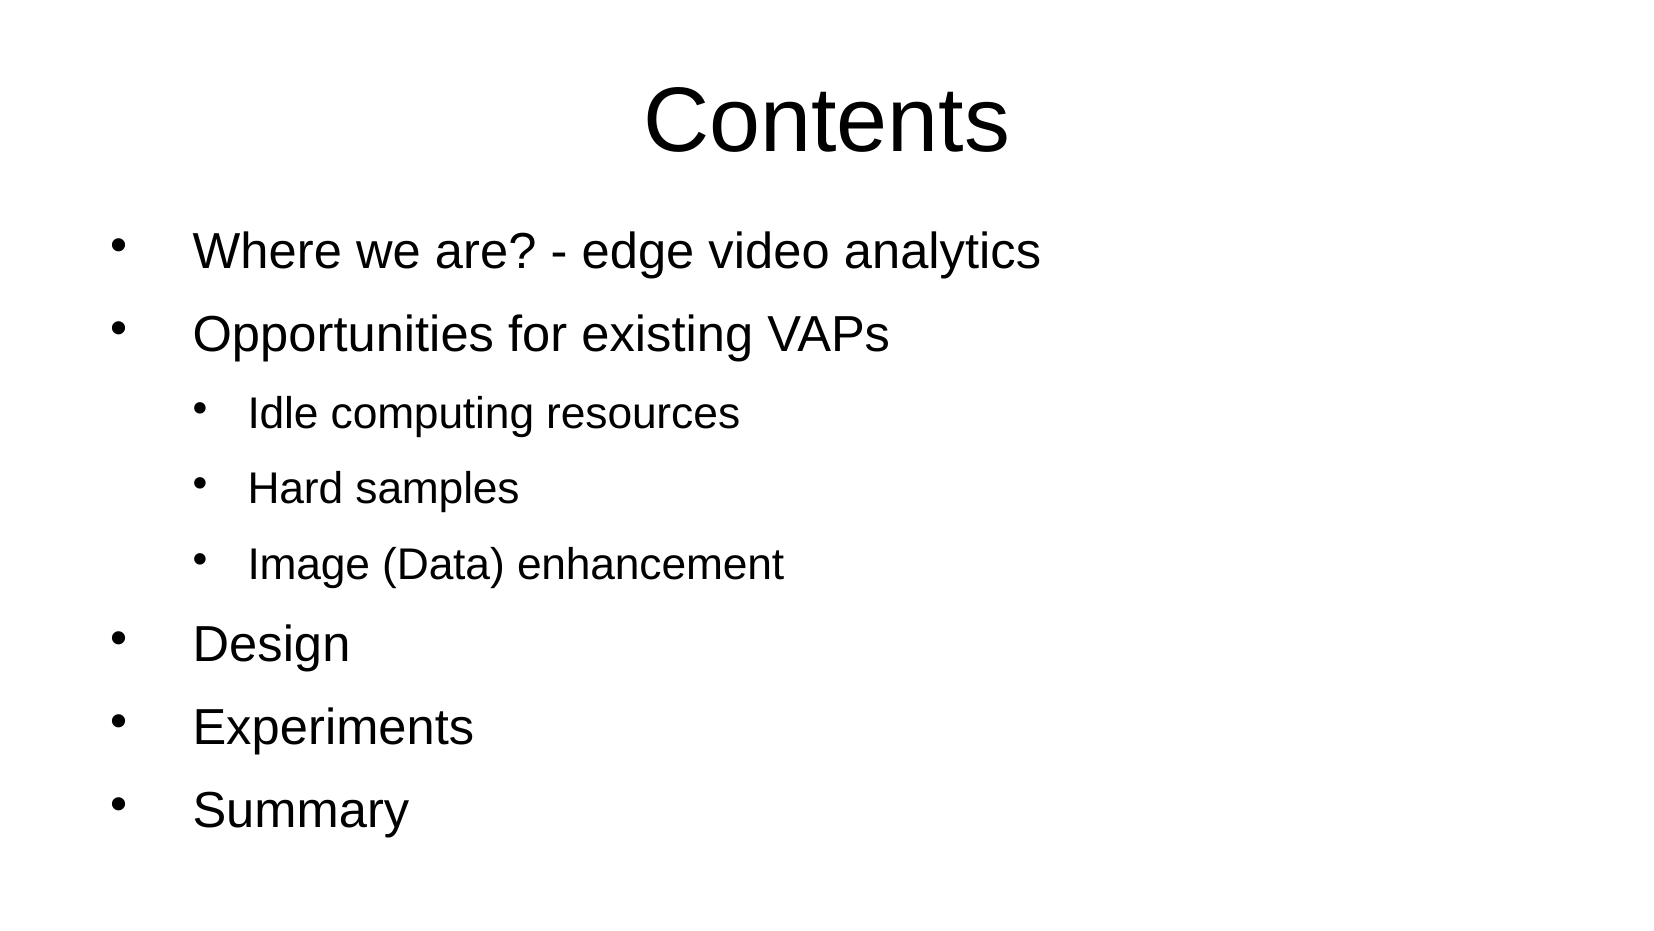

Contents
Where we are? - edge video analytics
Opportunities for existing VAPs
Idle computing resources
Hard samples
Image (Data) enhancement
Design
Experiments
Summary